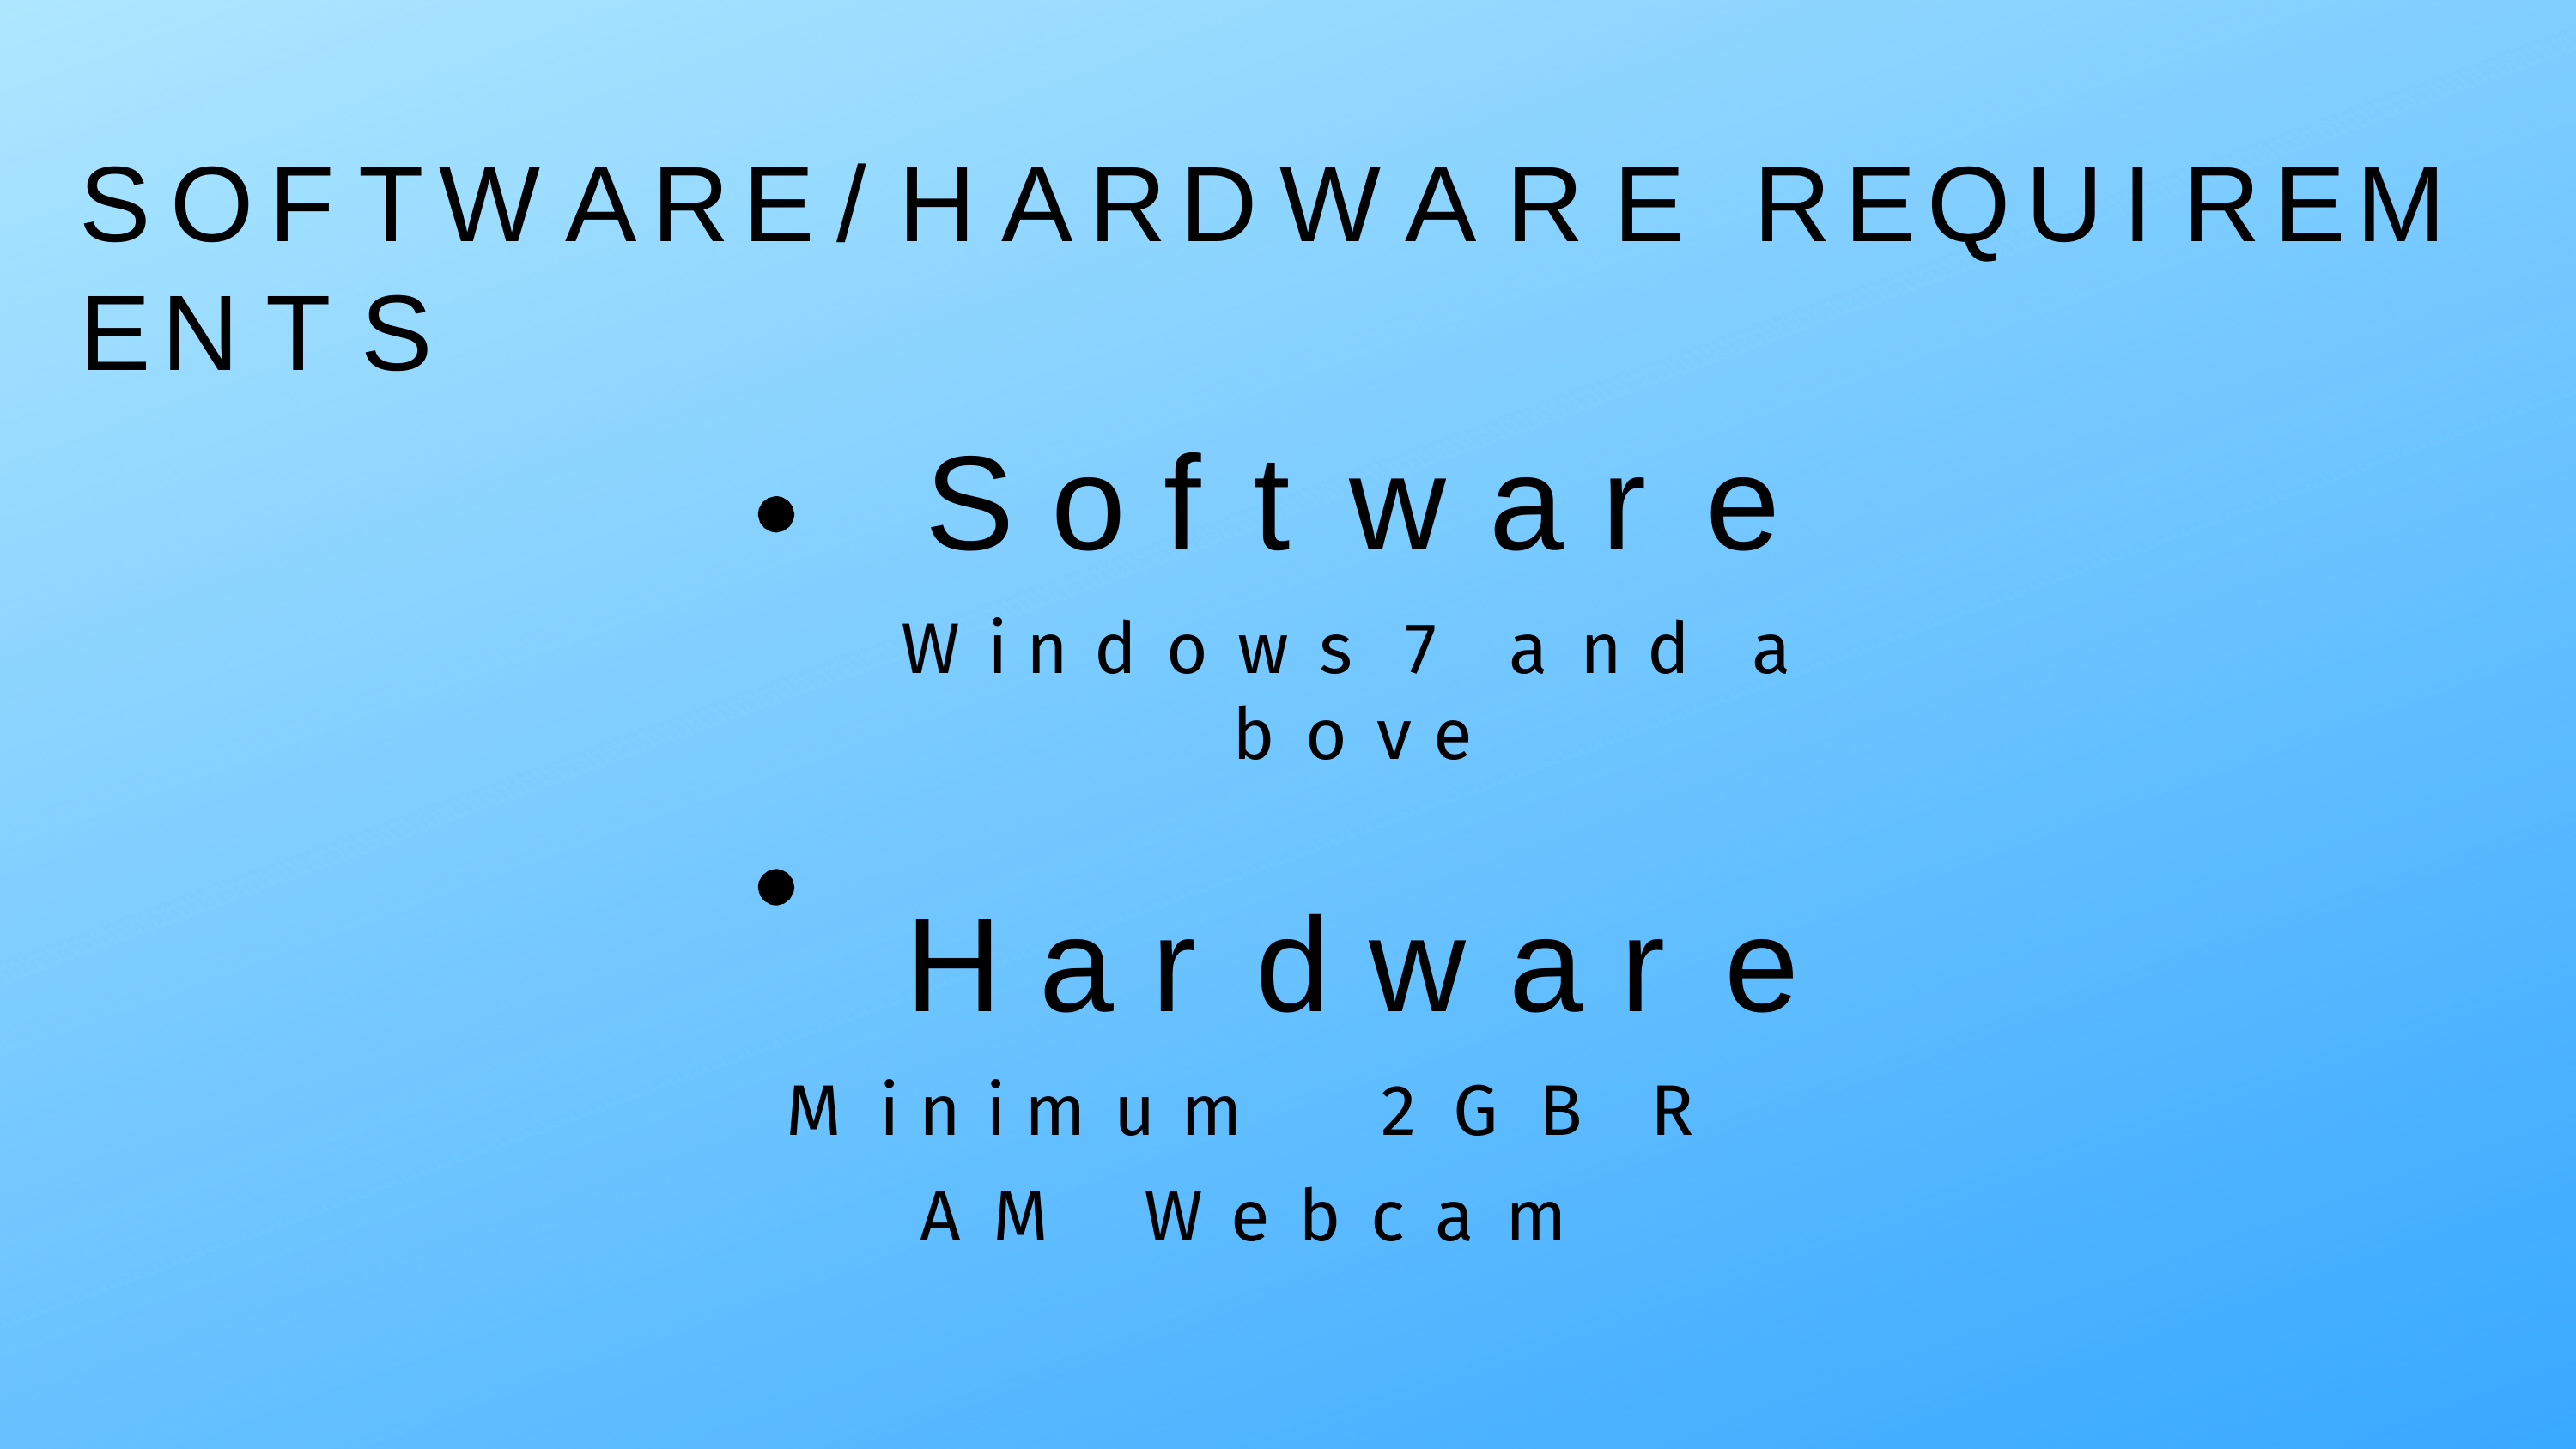

# S  O F  T W A R E  / H A R D W A R E	R E Q U I R E M E N T S
S o f t w a r e
W i n d o w s	7	a n d	a b o v e

H a r d w a r e
M i n i m u m	2 G B	R A M  W e b c a m